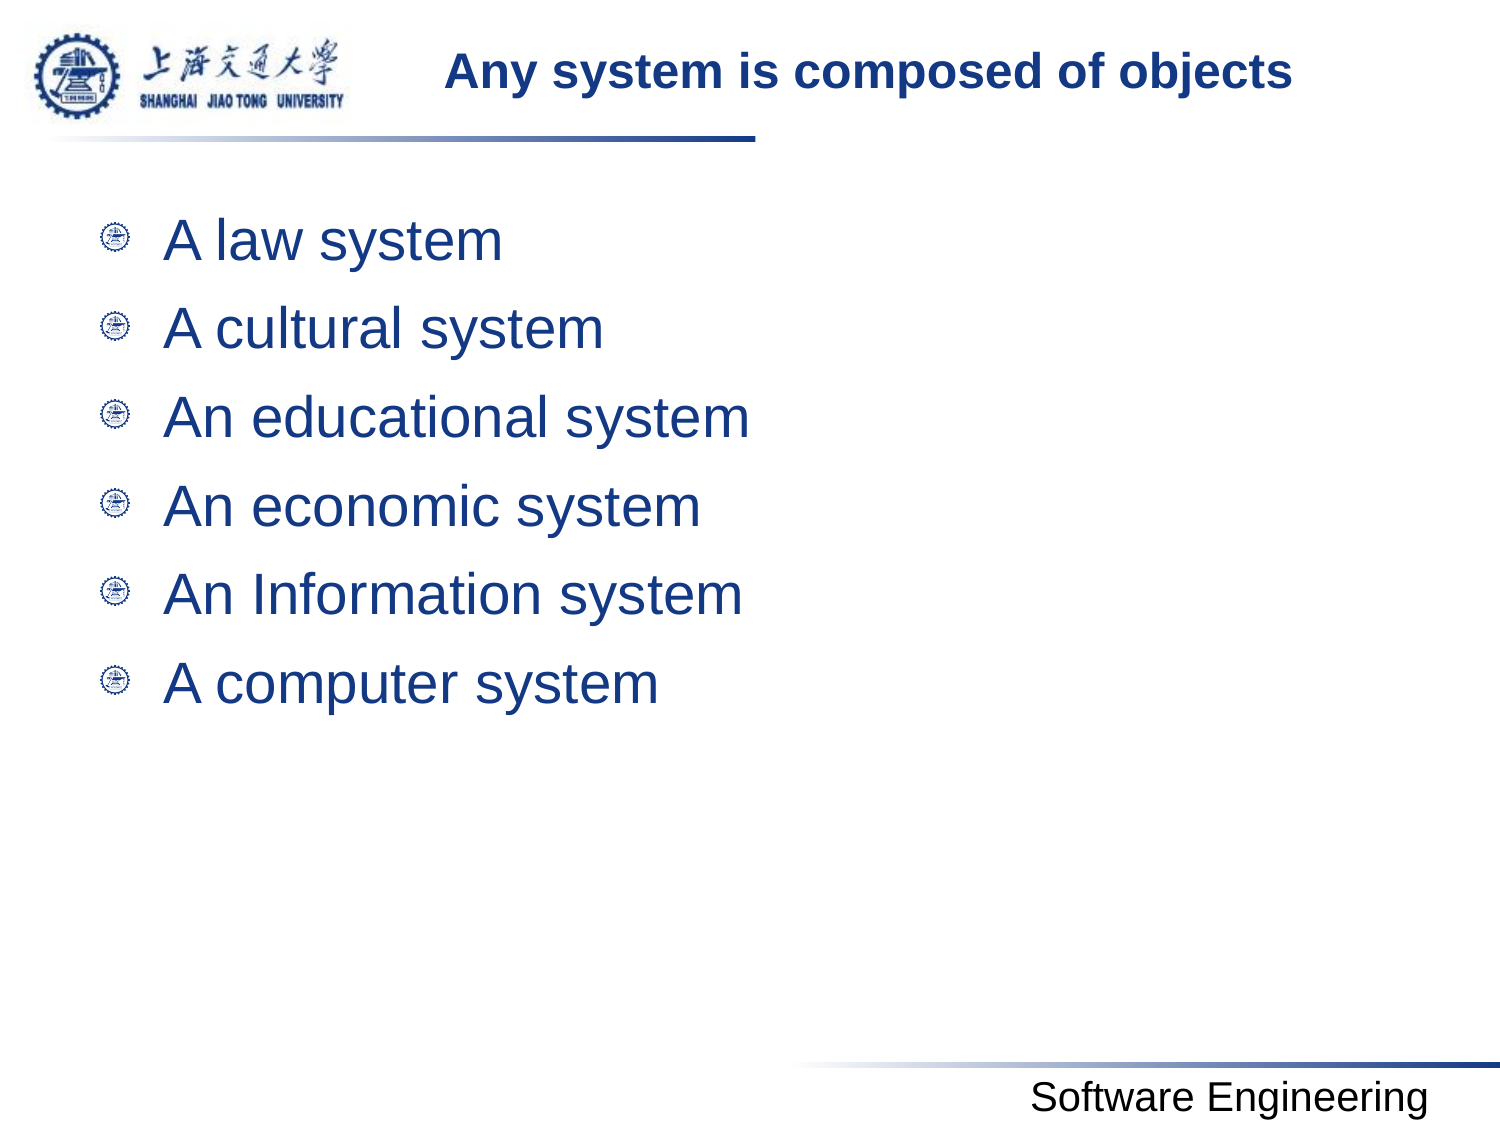

# Any system is composed of objects
A law system
A cultural system
An educational system
An economic system
An Information system
A computer system